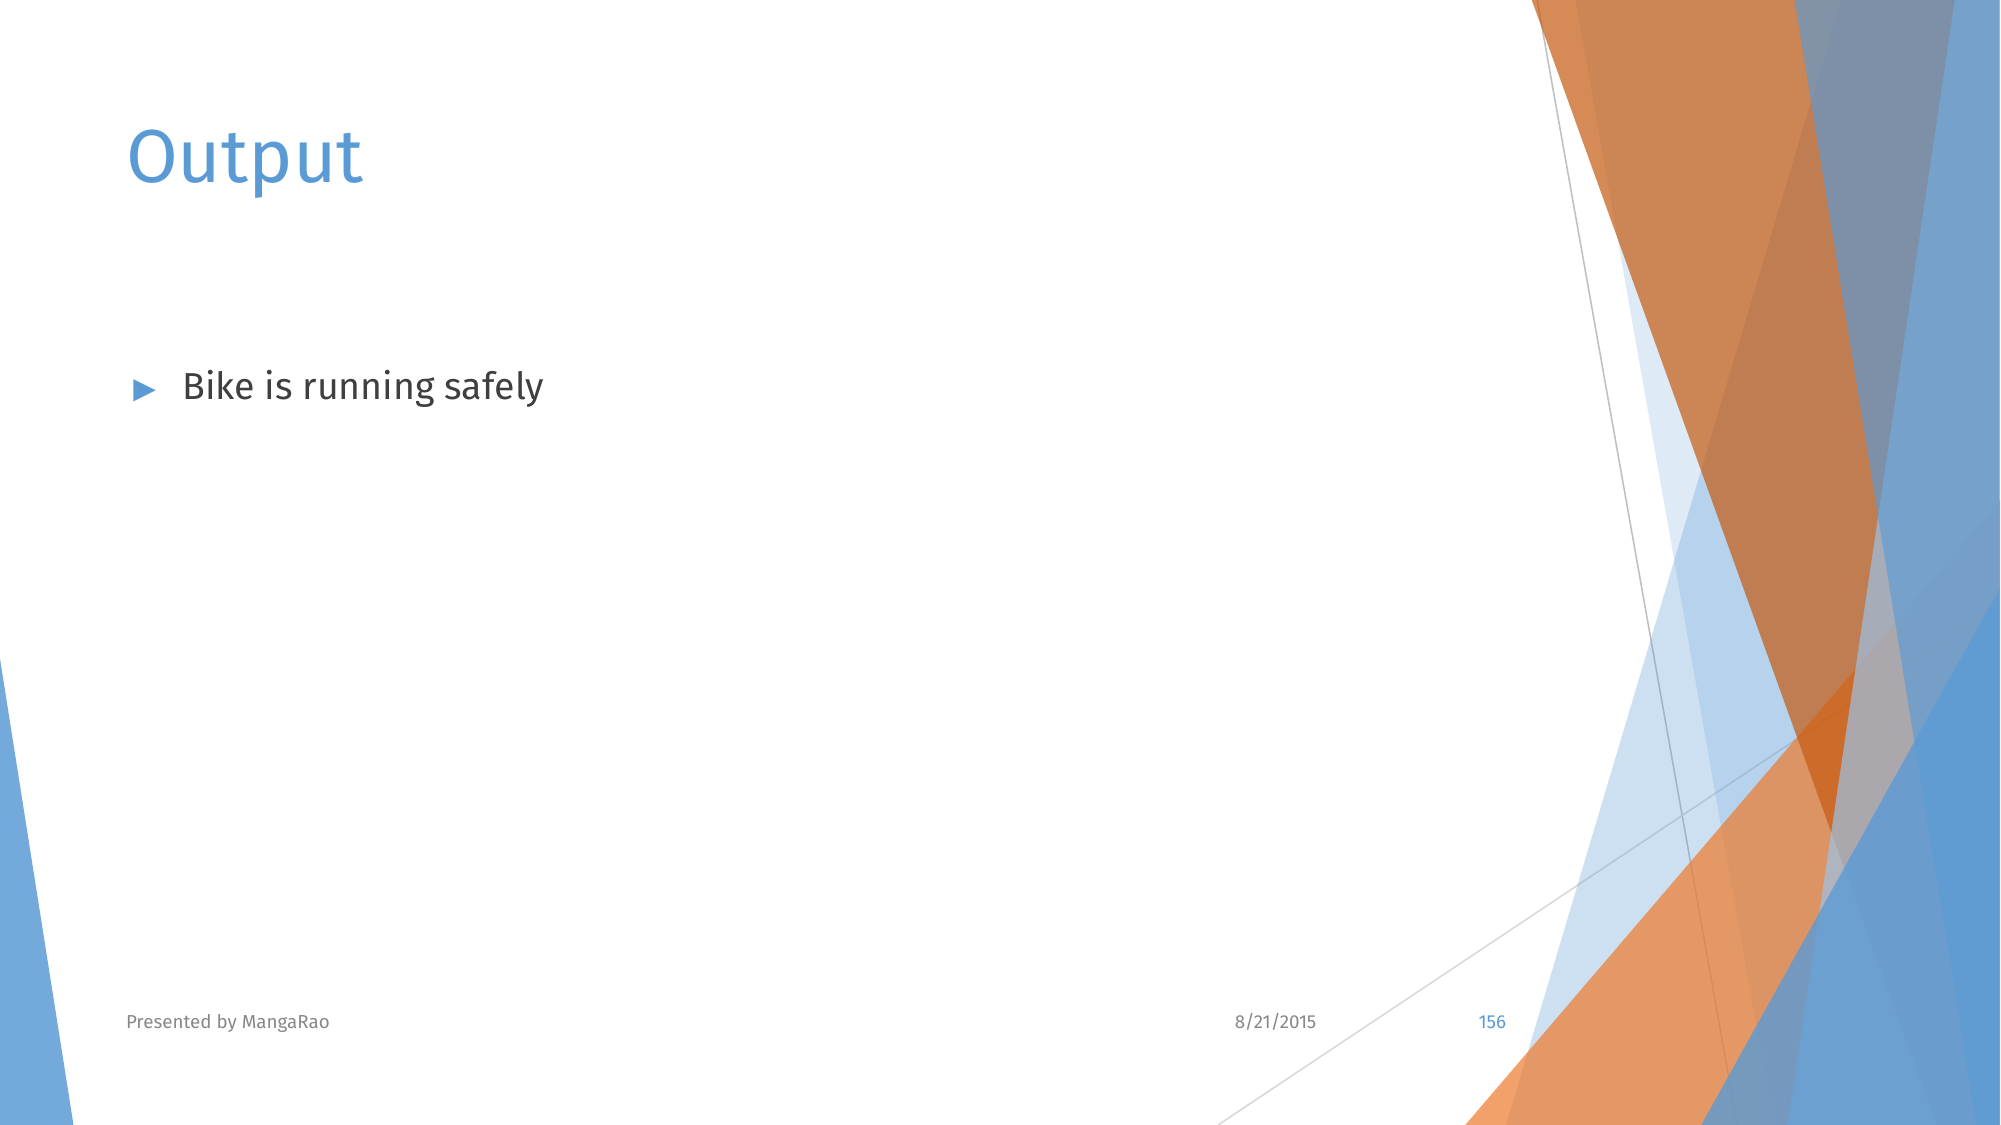

# Output
Bike is running safely
Presented by MangaRao
8/21/2015
156